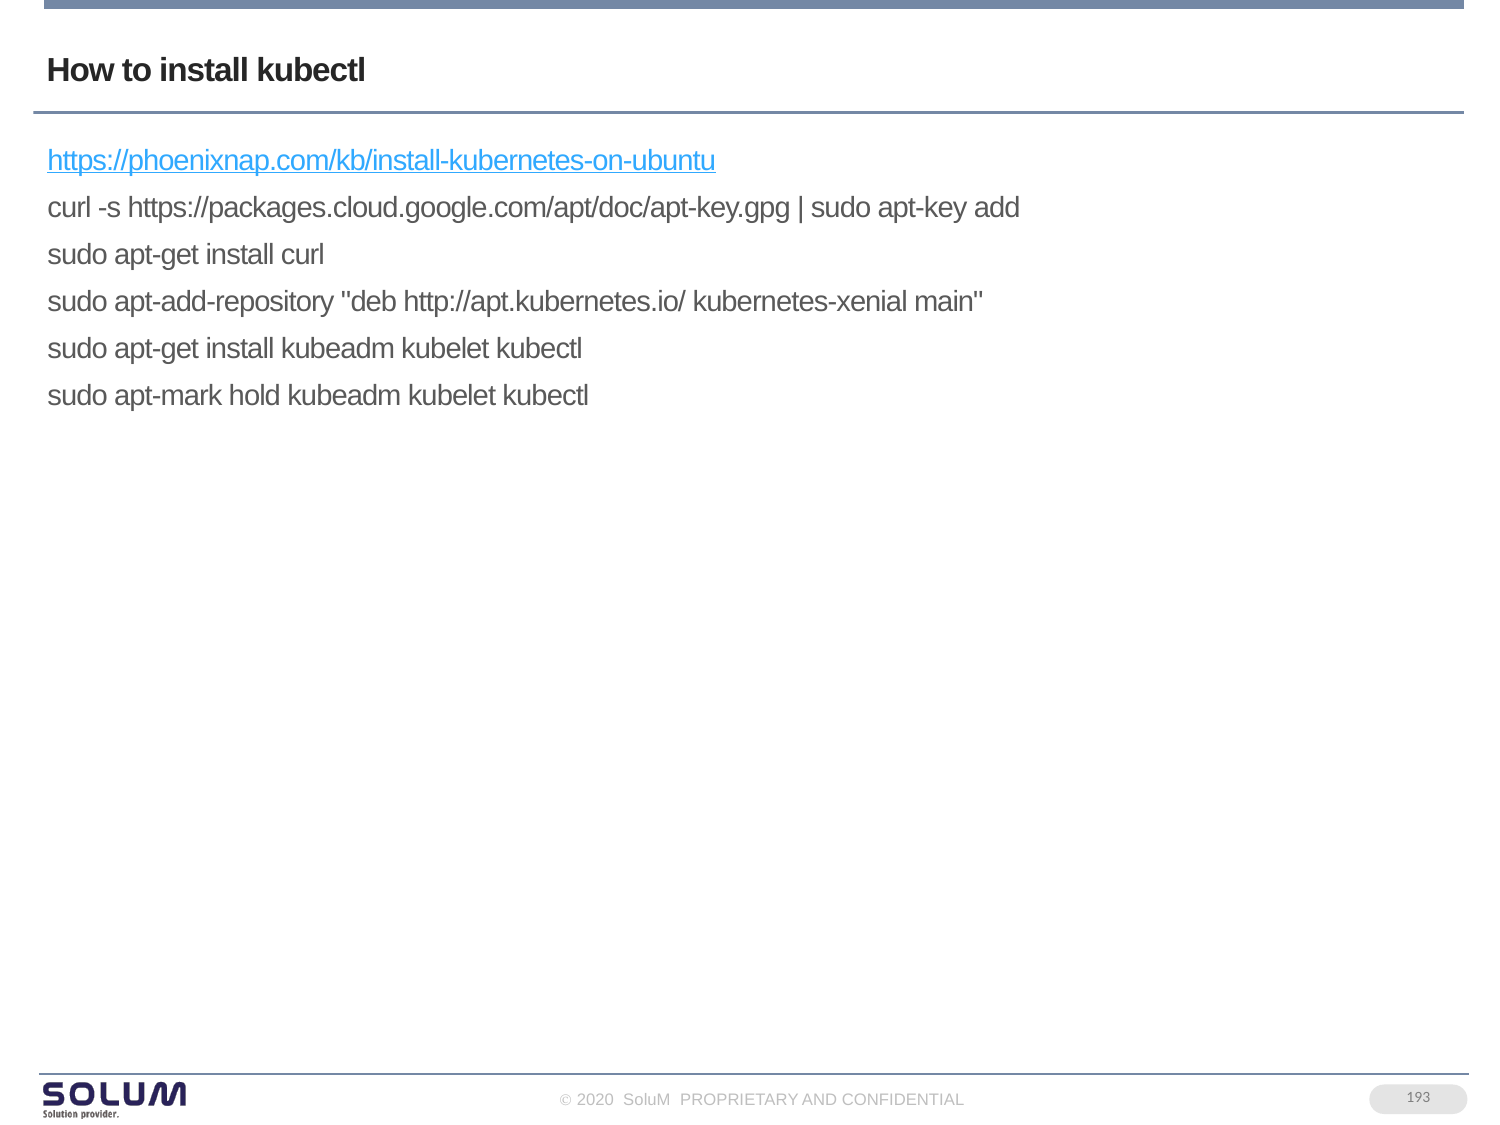

# How to install kubectl
https://phoenixnap.com/kb/install-kubernetes-on-ubuntu
curl -s https://packages.cloud.google.com/apt/doc/apt-key.gpg | sudo apt-key add
sudo apt-get install curl
sudo apt-add-repository "deb http://apt.kubernetes.io/ kubernetes-xenial main"
sudo apt-get install kubeadm kubelet kubectl
sudo apt-mark hold kubeadm kubelet kubectl